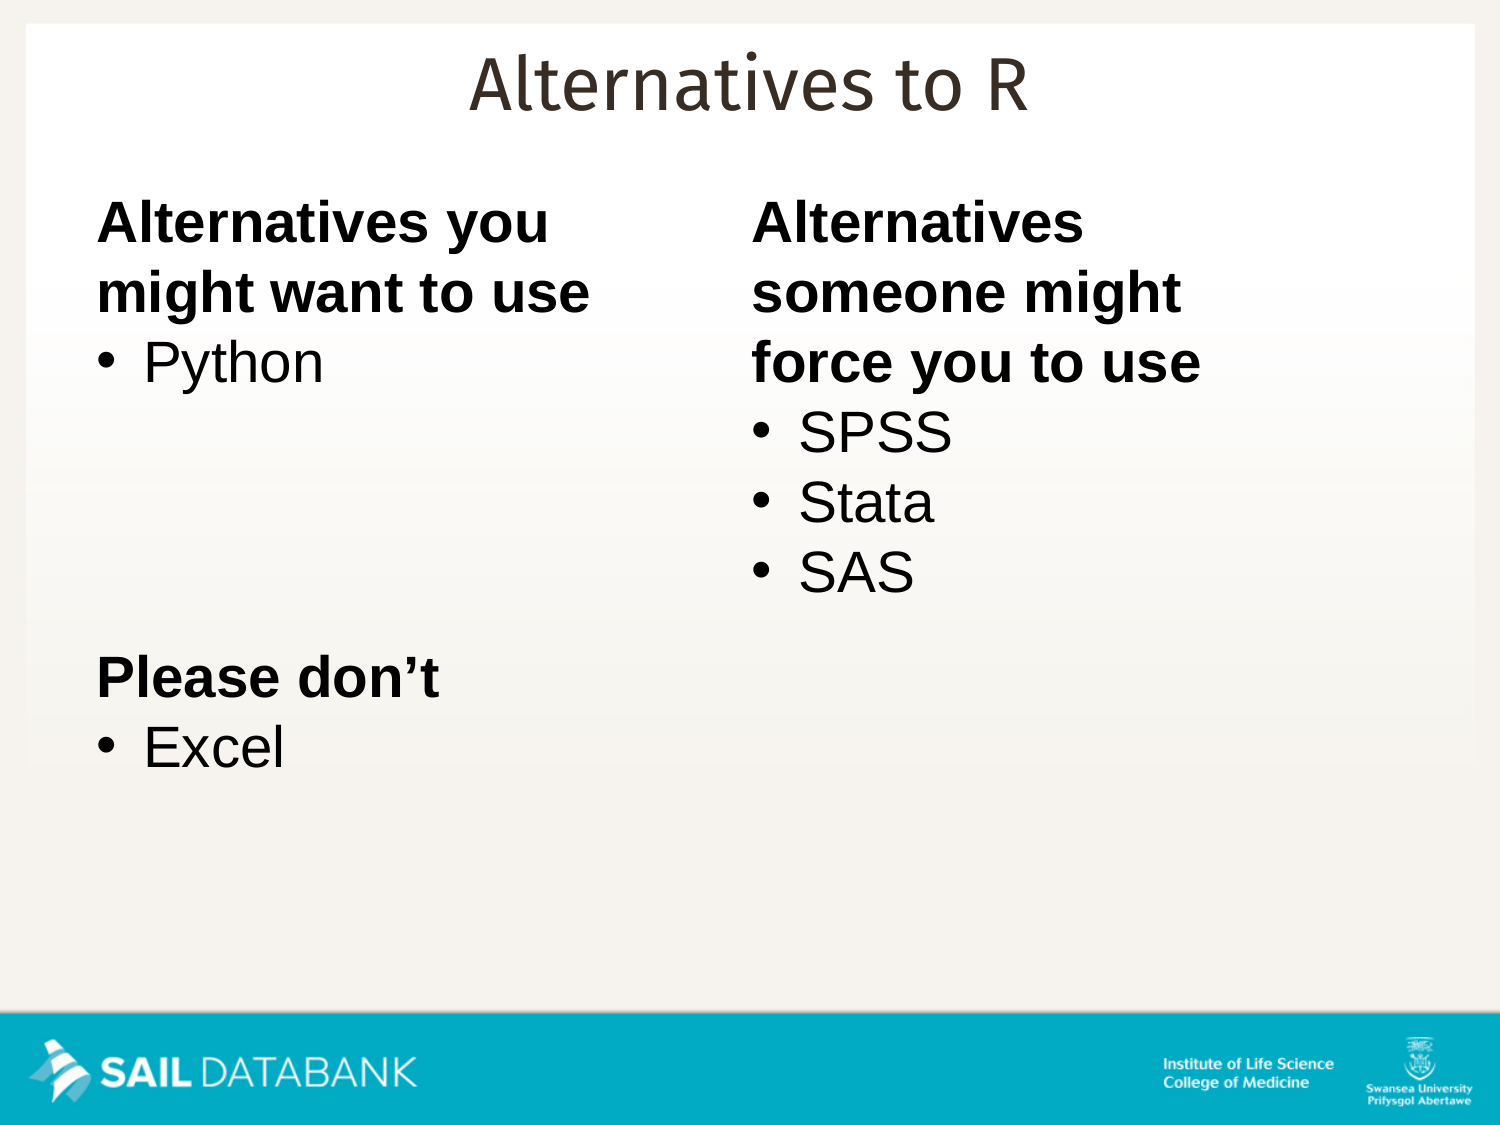

Alternatives to R
Alternatives you might want to use
Python
Alternatives someone might force you to use
SPSS
Stata
SAS
Please don’t
Excel